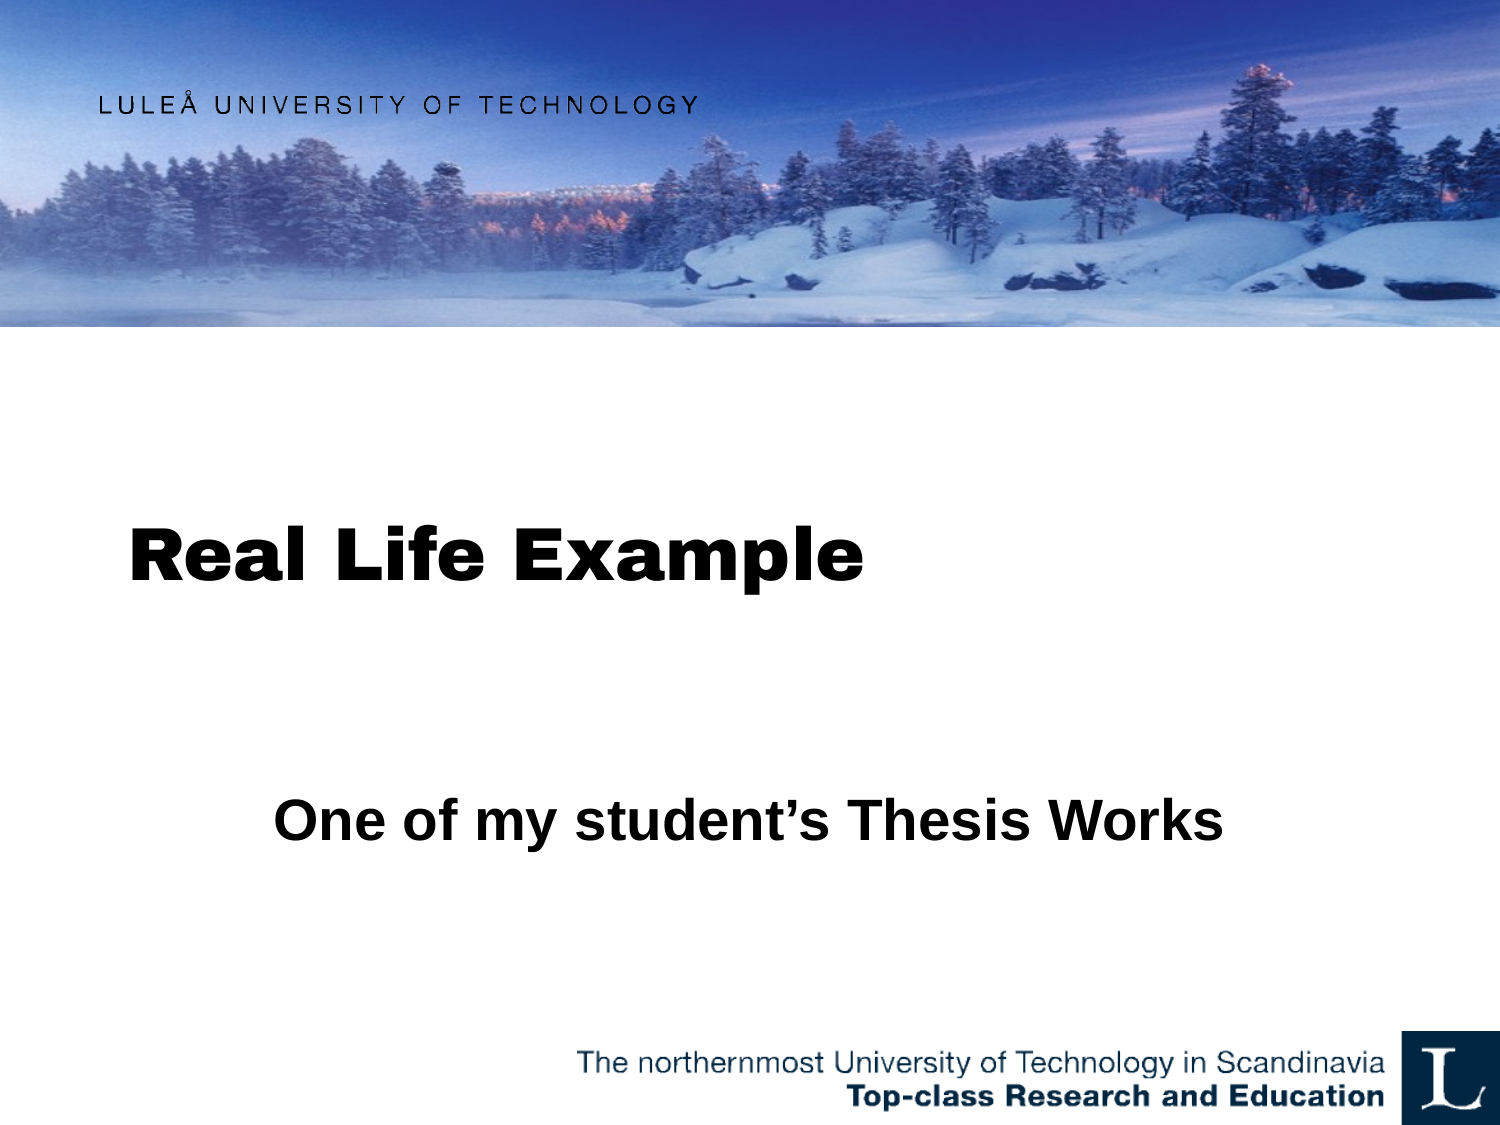

# Real Life Example
One of my student’s Thesis Works